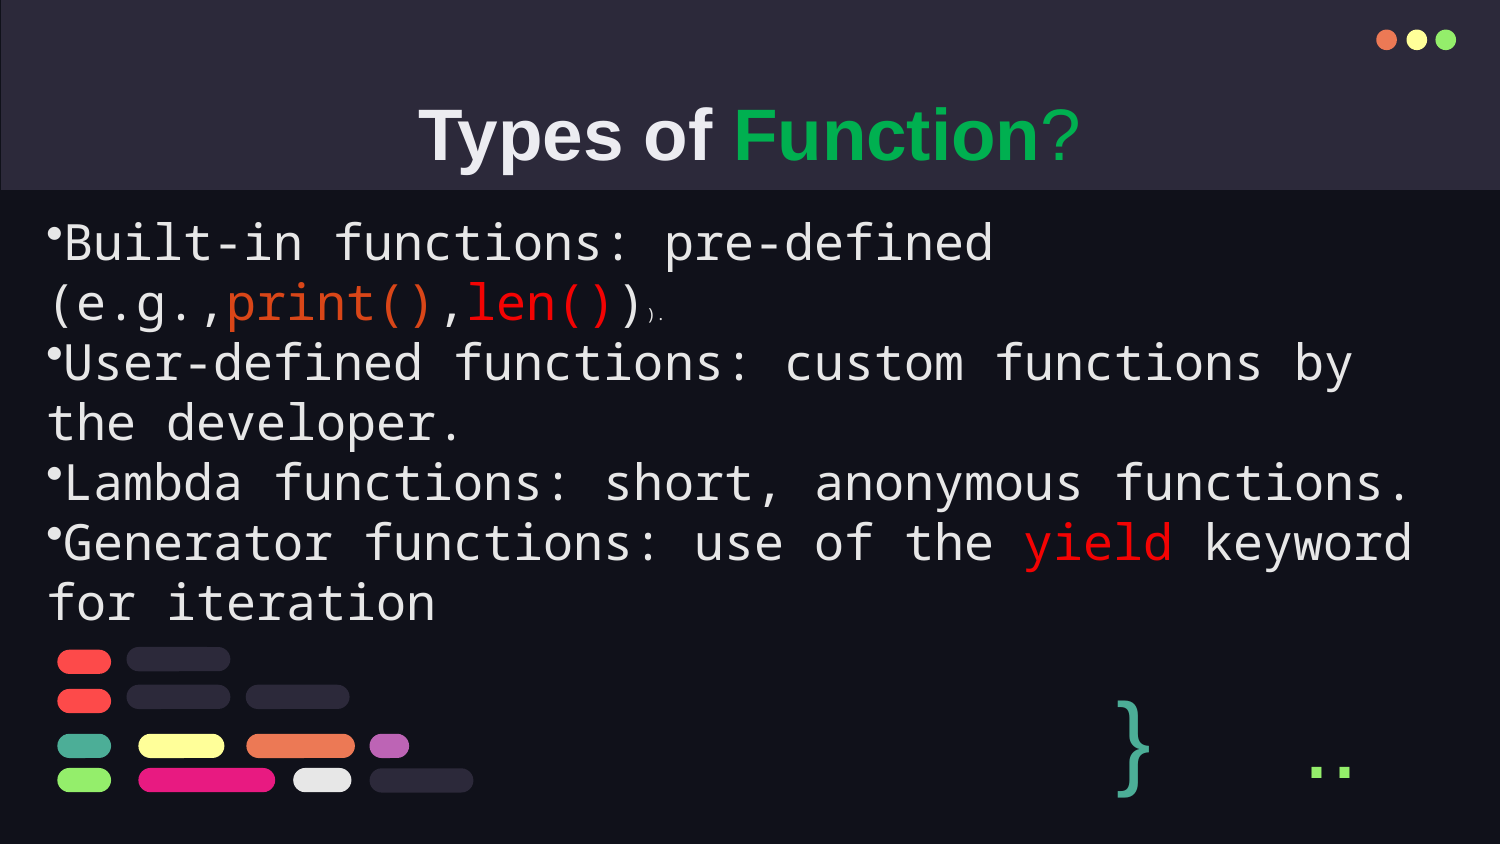

# Types of Function?

Built-in functions: pre-defined (e.g.,print(),len())).
User-defined functions: custom functions by the developer.
Lambda functions: short, anonymous functions.
Generator functions: use of the yield keyword for iteration

}
..